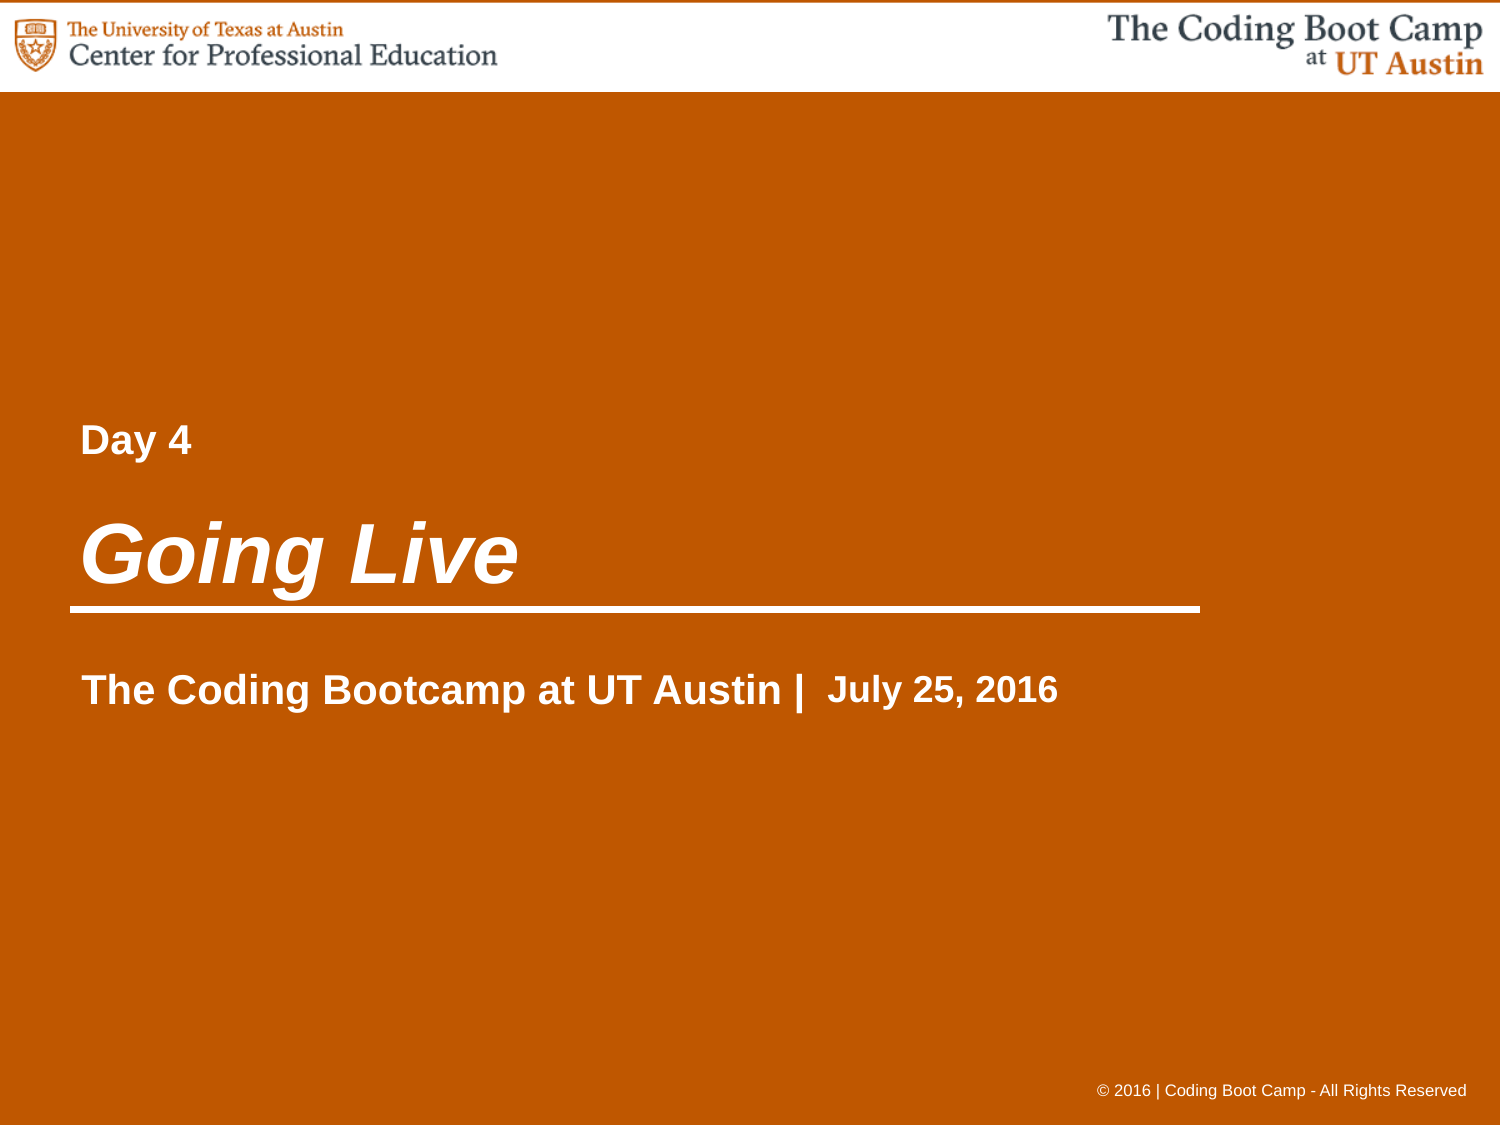

Day 4
# Going Live
July 25, 2016